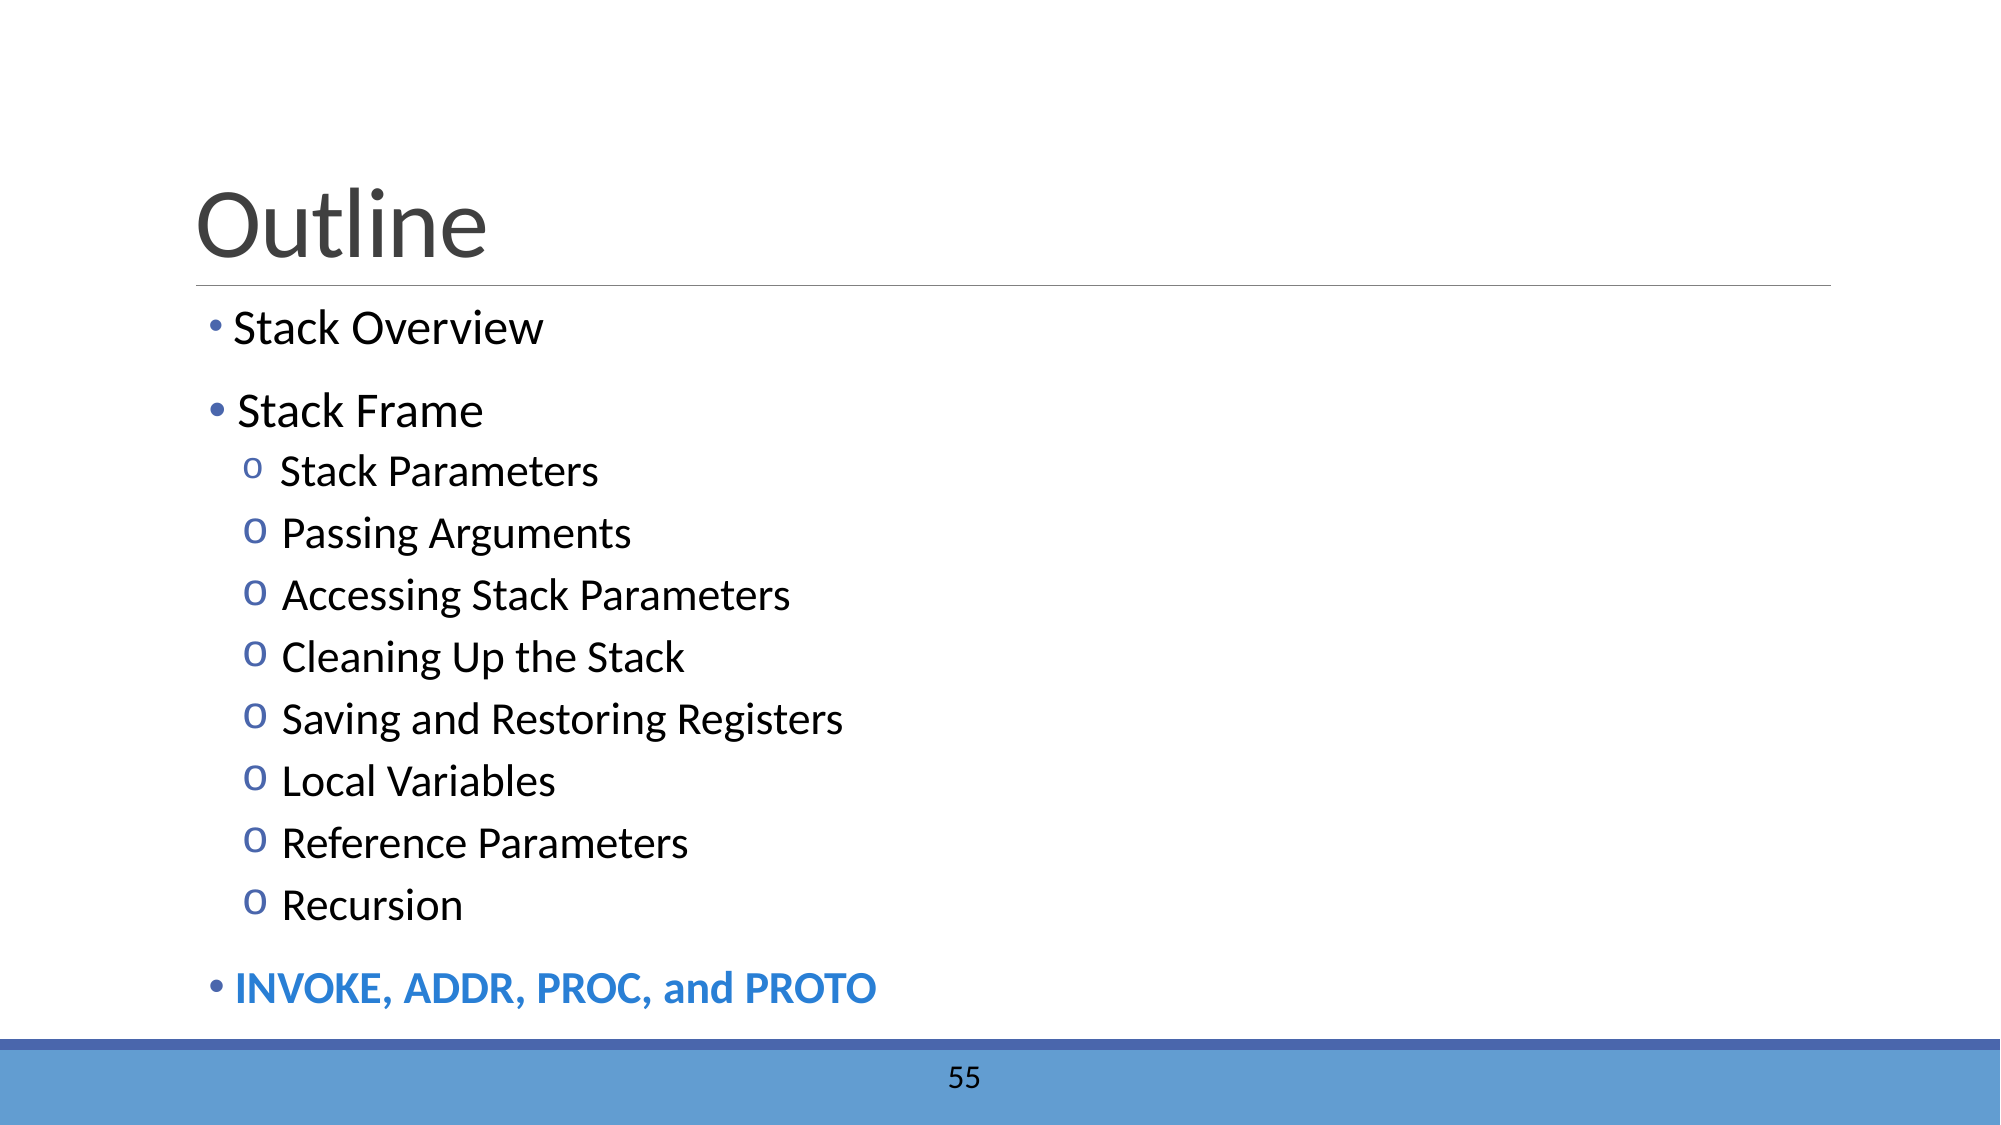

# Outline
 Stack Overview
 Stack Frame
 Stack Parameters
 Passing Arguments
 Accessing Stack Parameters
 Cleaning Up the Stack
 Saving and Restoring Registers
 Local Variables
 Reference Parameters
 Recursion
 INVOKE, ADDR, PROC, and PROTO

55